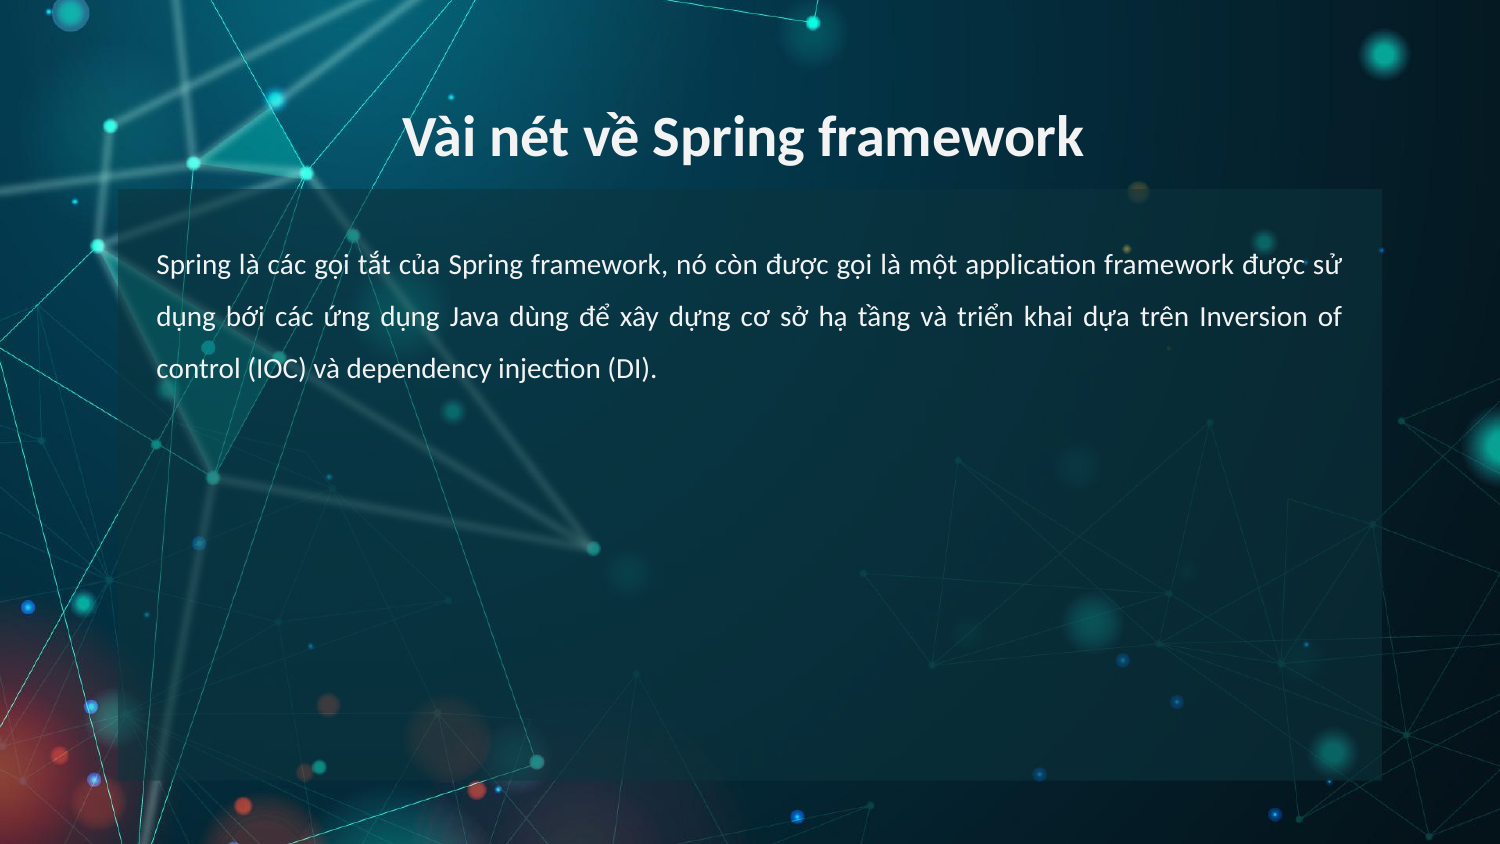

# Vài nét về Spring framework
Spring là các gọi tắt của Spring framework, nó còn được gọi là một application framework được sử dụng bới các ứng dụng Java dùng để xây dựng cơ sở hạ tầng và triển khai dựa trên Inversion of control (IOC) và dependency injection (DI).